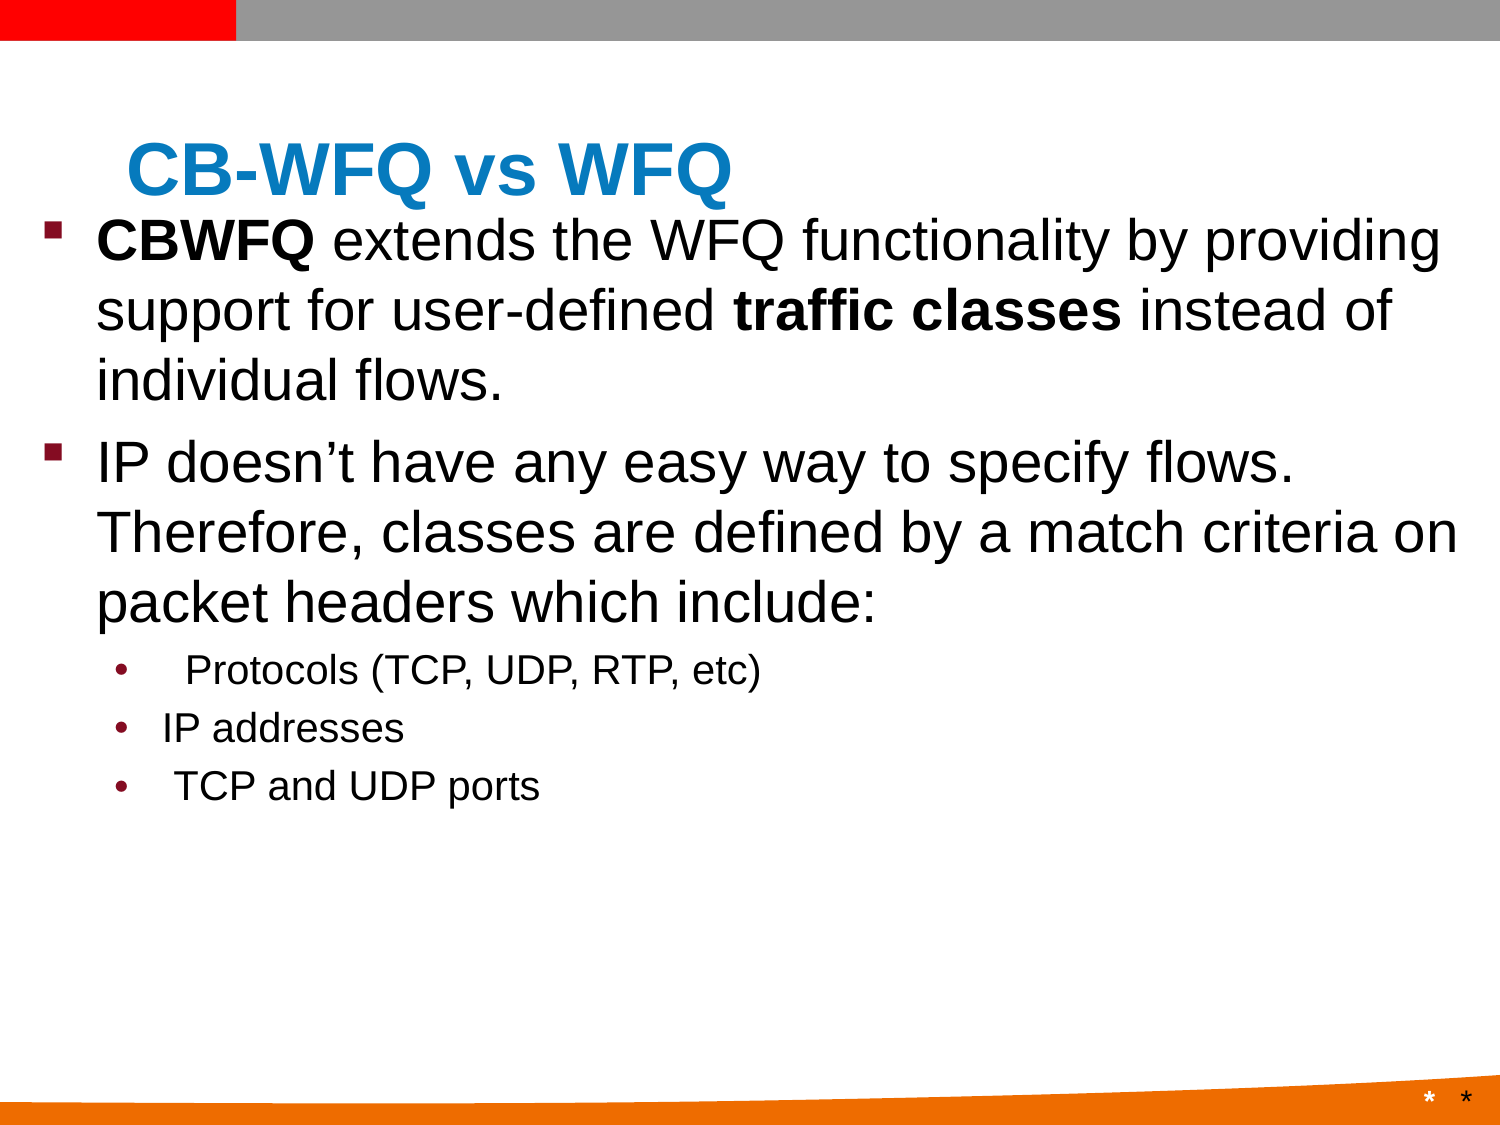

# CB-WFQ vs WFQ
CBWFQ extends the WFQ functionality by providing support for user-defined traffic classes instead of individual flows.
IP doesn’t have any easy way to specify flows. Therefore, classes are defined by a match criteria on packet headers which include:
  Protocols (TCP, UDP, RTP, etc)
IP addresses
 TCP and UDP ports
*